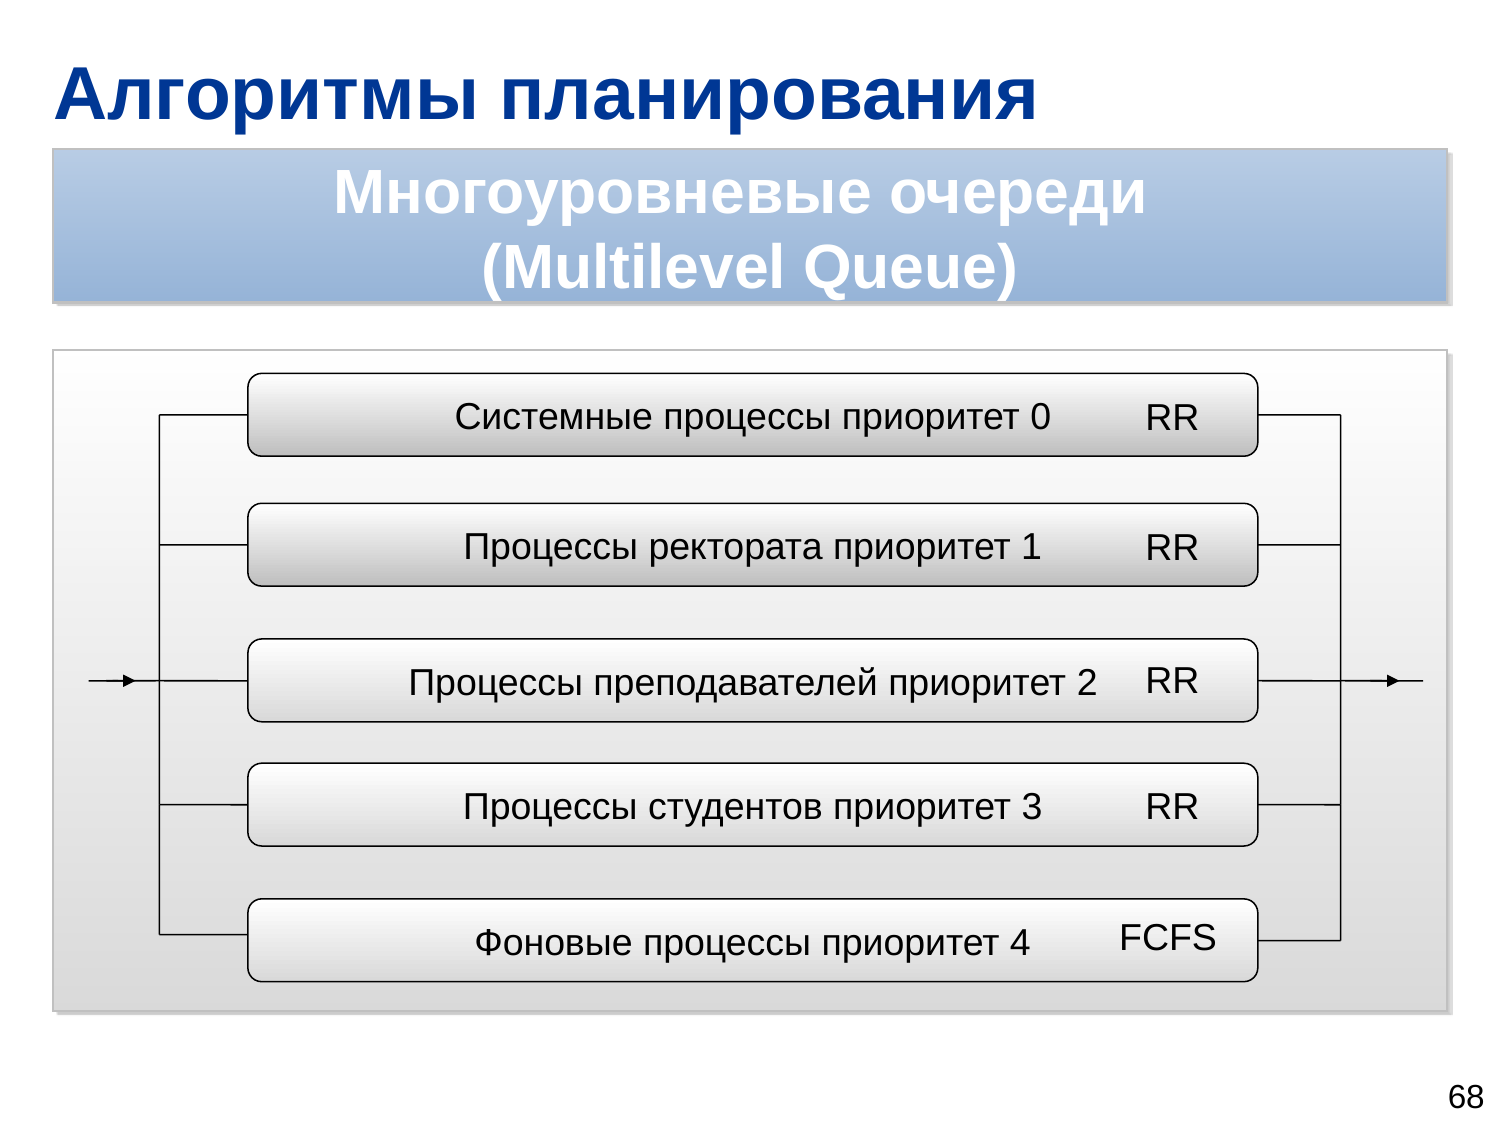

Алгоритмы планирования
Многоуровневые очереди
(Multilevel Queue)

Системные процессы приоритет 0
RR

Процессы ректората приоритет 1
RR

Процессы преподавателей приоритет 2
RR

Процессы студентов приоритет 3
RR

Фоновые процессы приоритет 4
FCFS

68